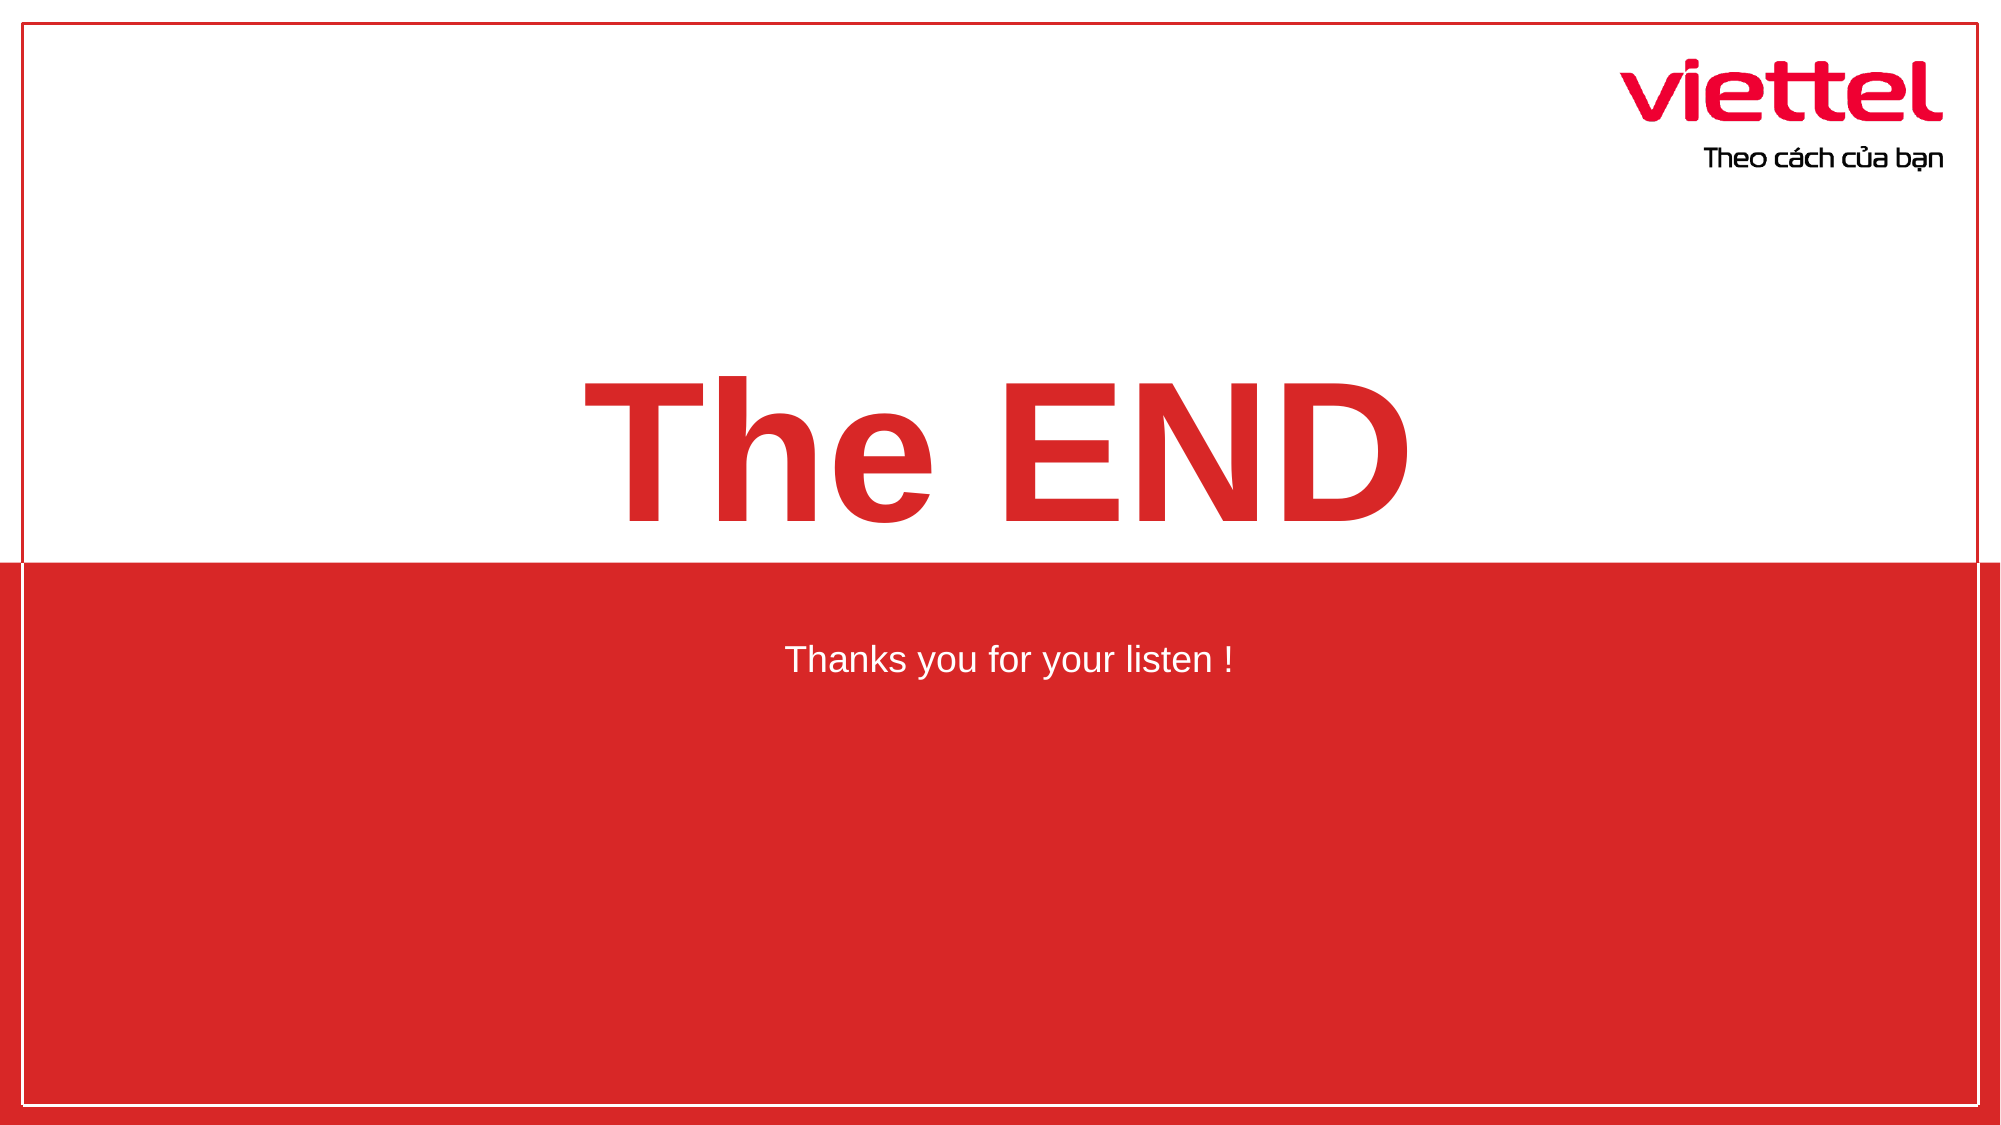

# The END
Thanks you for your listen !